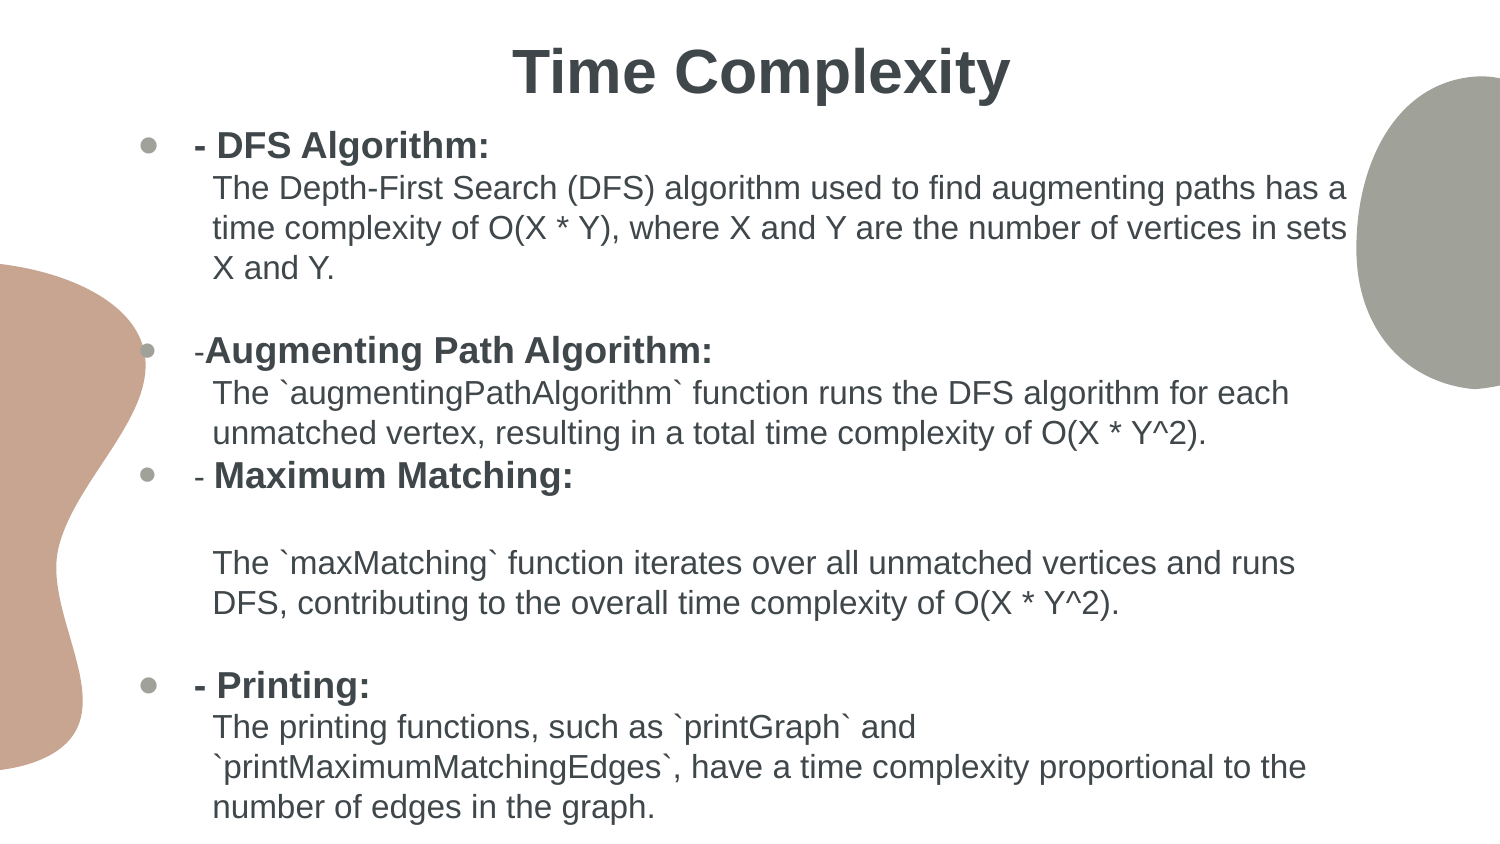

# Time Complexity
- DFS Algorithm:
The Depth-First Search (DFS) algorithm used to find augmenting paths has a time complexity of O(X * Y), where X and Y are the number of vertices in sets X and Y.

-Augmenting Path Algorithm:
The `augmentingPathAlgorithm` function runs the DFS algorithm for each unmatched vertex, resulting in a total time complexity of O(X * Y^2).
- Maximum Matching:

The `maxMatching` function iterates over all unmatched vertices and runs DFS, contributing to the overall time complexity of O(X * Y^2).

- Printing:
The printing functions, such as `printGraph` and `printMaximumMatchingEdges`, have a time complexity proportional to the number of edges in the graph.